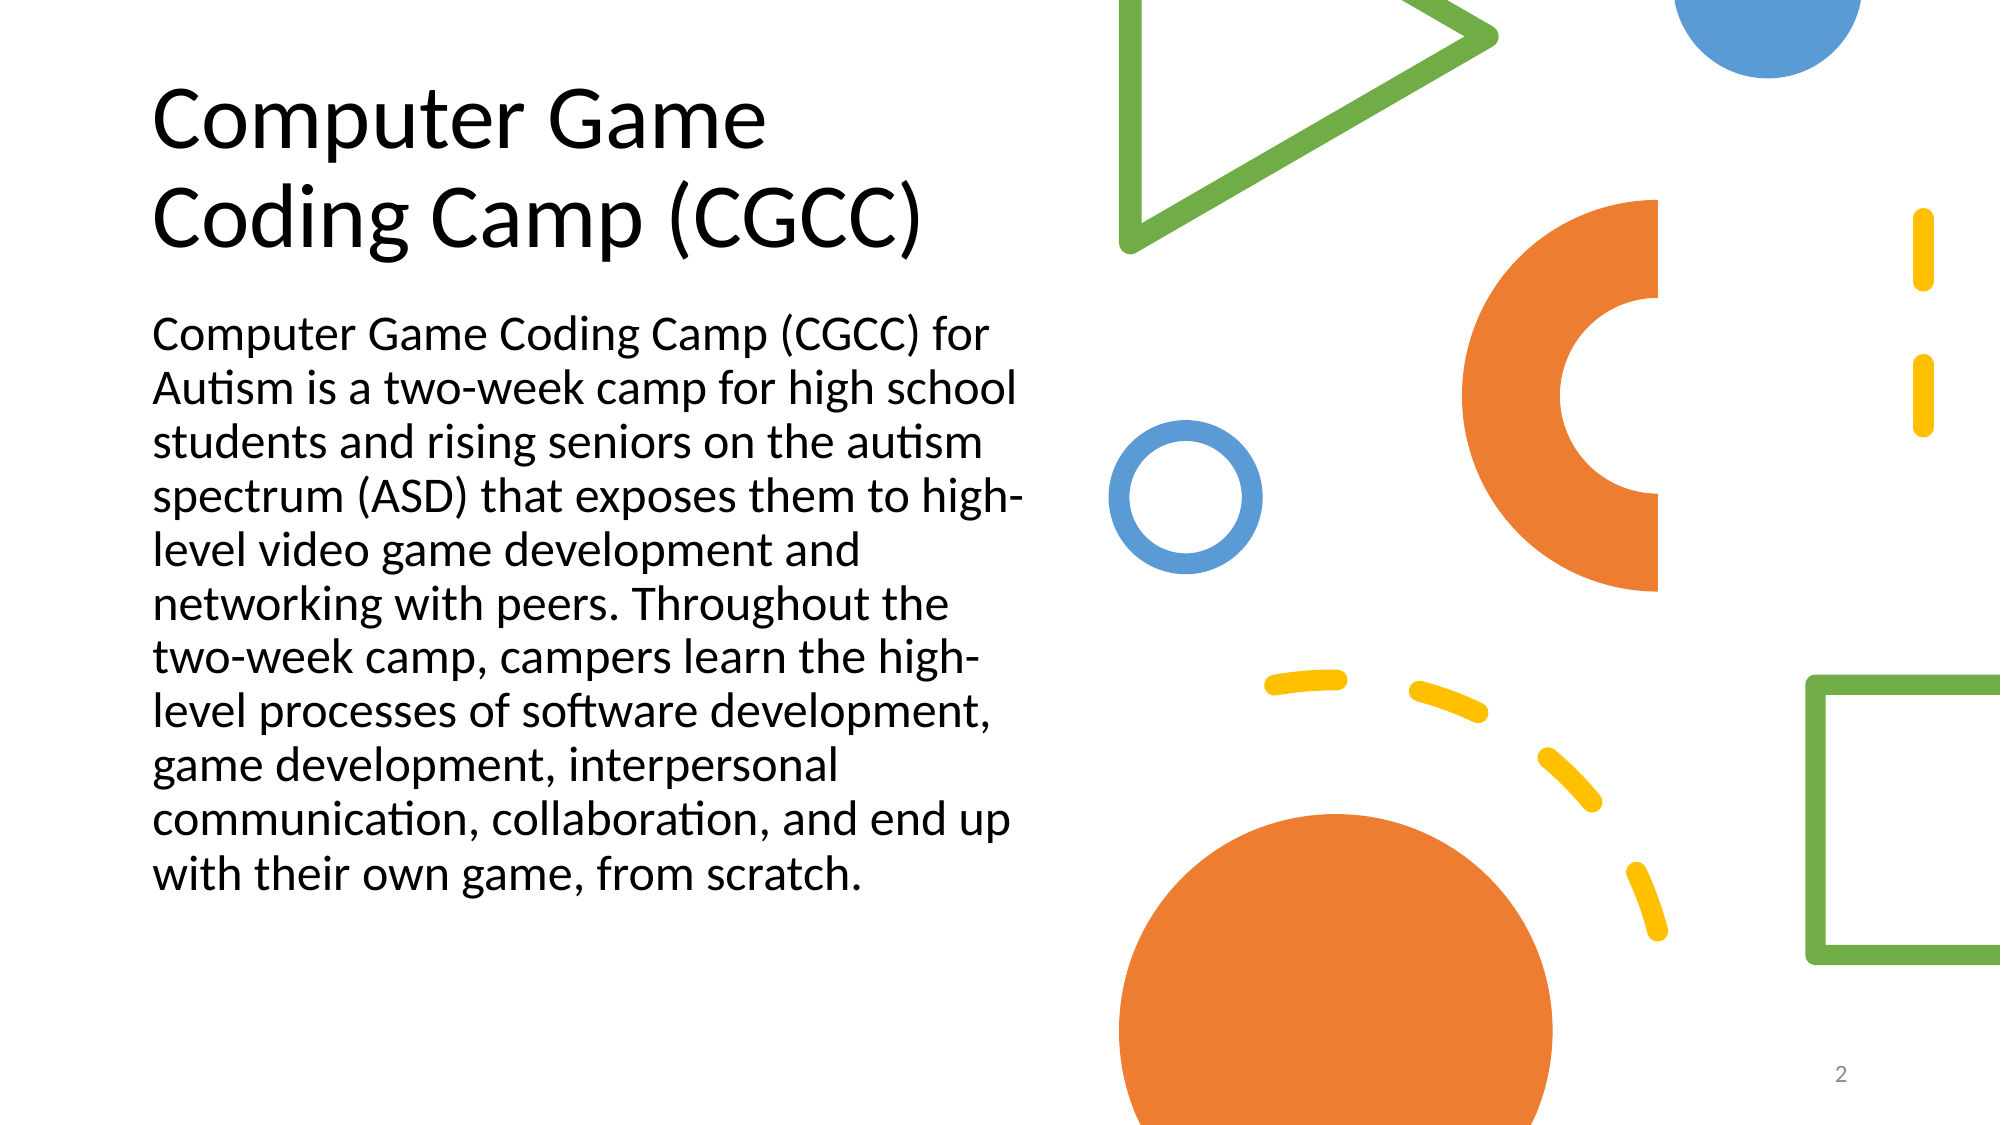

# Computer Game Coding Camp (CGCC)

Computer Game Coding Camp (CGCC) for Autism is a two-week camp for high school students and rising seniors on the autism spectrum (ASD) that exposes them to high-level video game development and networking with peers. Throughout the two-week camp, campers learn the high-level processes of software development, game development, interpersonal communication, collaboration, and end up with their own game, from scratch.

2